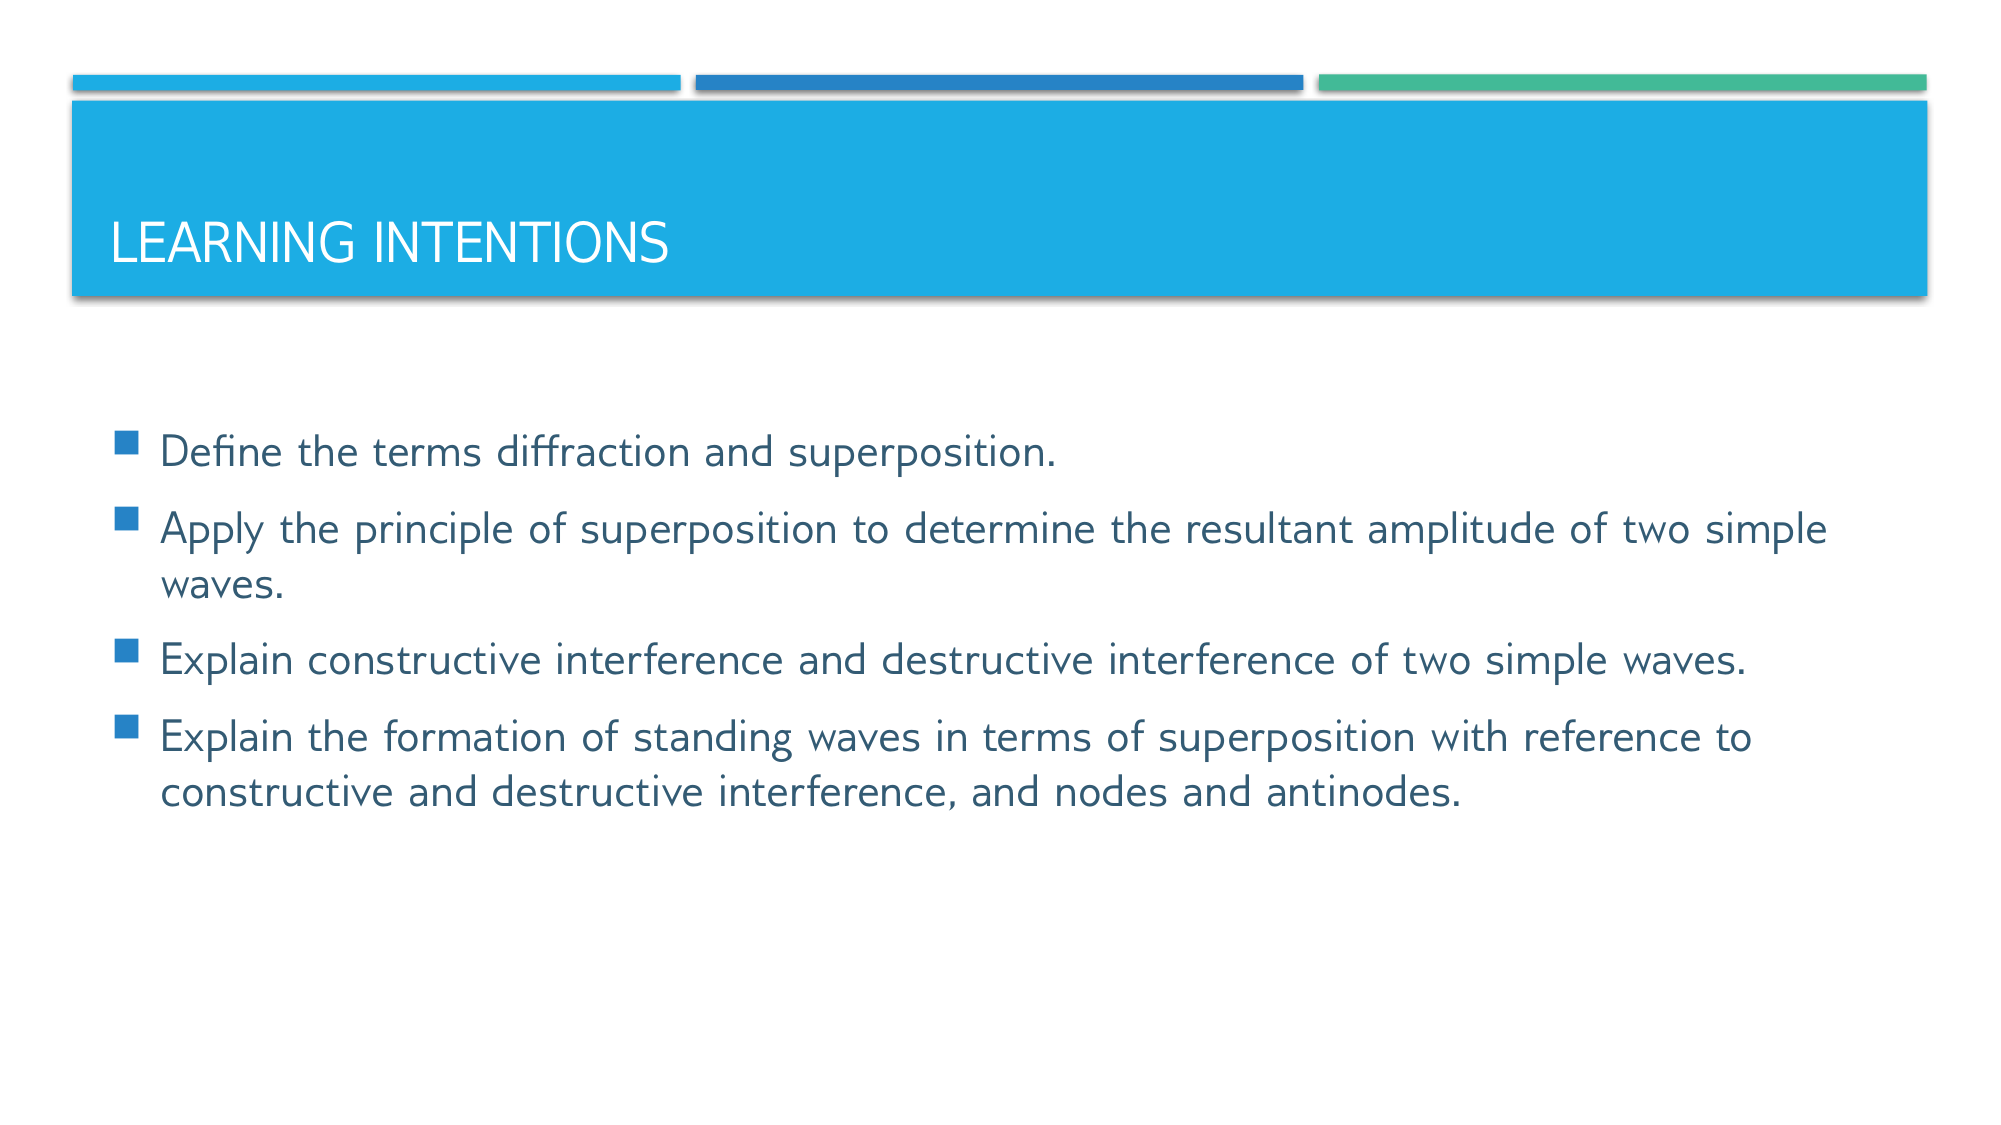

# Learning Intentions
Define the terms diffraction and superposition.
Apply the principle of superposition to determine the resultant amplitude of two simple waves.
Explain constructive interference and destructive interference of two simple waves.
Explain the formation of standing waves in terms of superposition with reference to constructive and destructive interference, and nodes and antinodes.